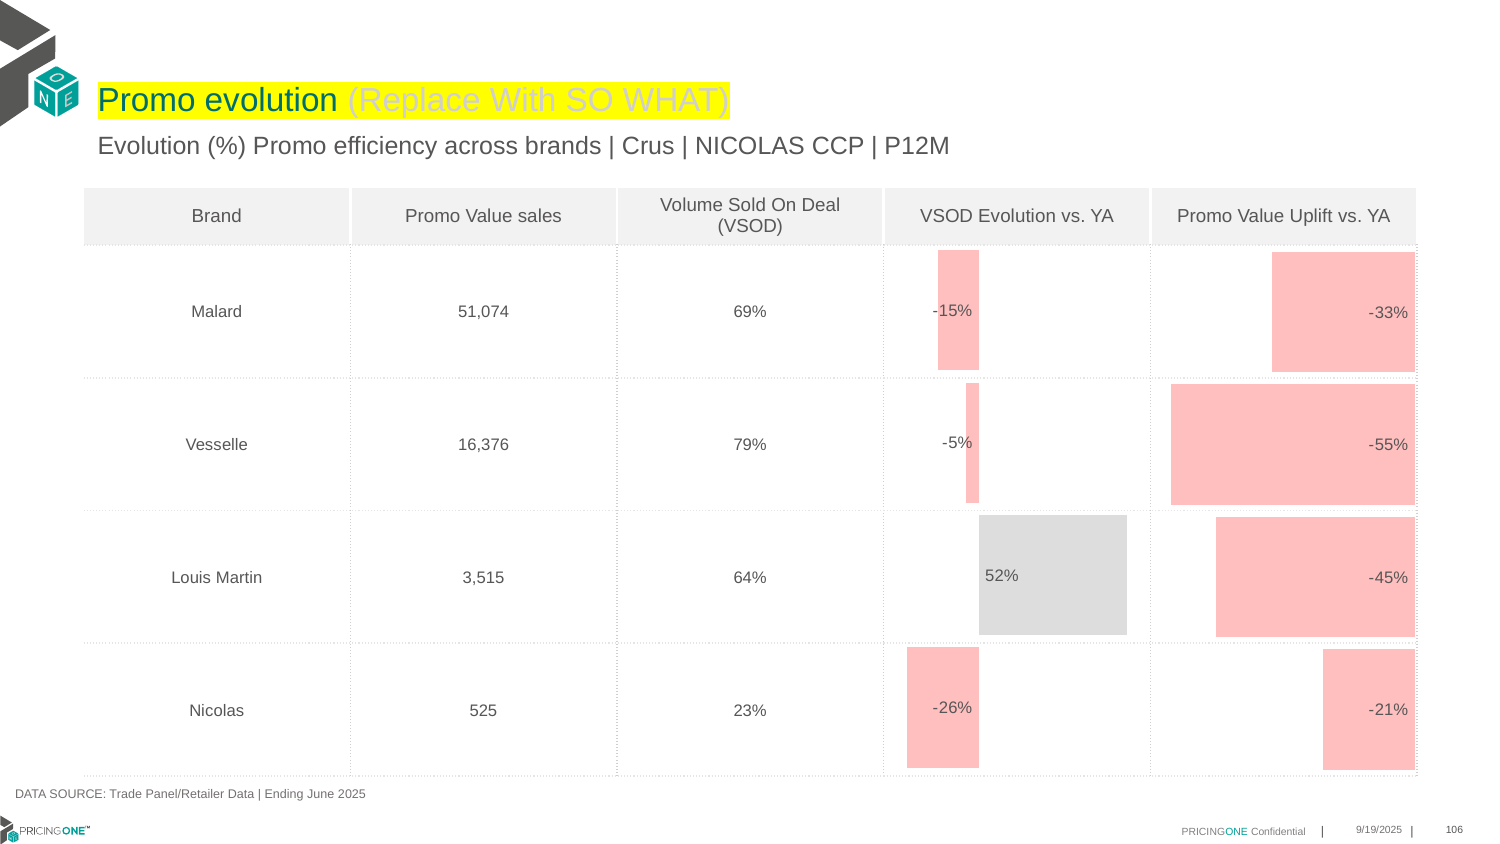

# Promo evolution (Replace With SO WHAT)
Evolution (%) Promo efficiency across brands | Crus | NICOLAS CCP | P12M
| Brand | Promo Value sales | Volume Sold On Deal (VSOD) | VSOD Evolution vs. YA | Promo Value Uplift vs. YA |
| --- | --- | --- | --- | --- |
| Malard | 51,074 | 69% |  |  |
| Vesselle | 16,376 | 79% |  |  |
| Louis Martin | 3,515 | 64% |  |  |
| Nicolas | 525 | 23% |  |  |

### Chart

| Category | VSOD Evaluation vs YA |
|---|---|
| Malard | -0.14800000000000002 |
| Vesselle | -0.04800000000000004 |
| Louis Martin | 0.524 |
| Nicolas | -0.258 |

### Chart

| Category | Promo Value Uplift vs YA |
|---|---|
| Malard | -0.3254708607953065 |
| Vesselle | -0.5529784581056065 |
| Louis Martin | -0.4524743826489971 |
| Nicolas | -0.20895880732161842 |
DATA SOURCE: Trade Panel/Retailer Data | Ending June 2025

9/19/2025
106